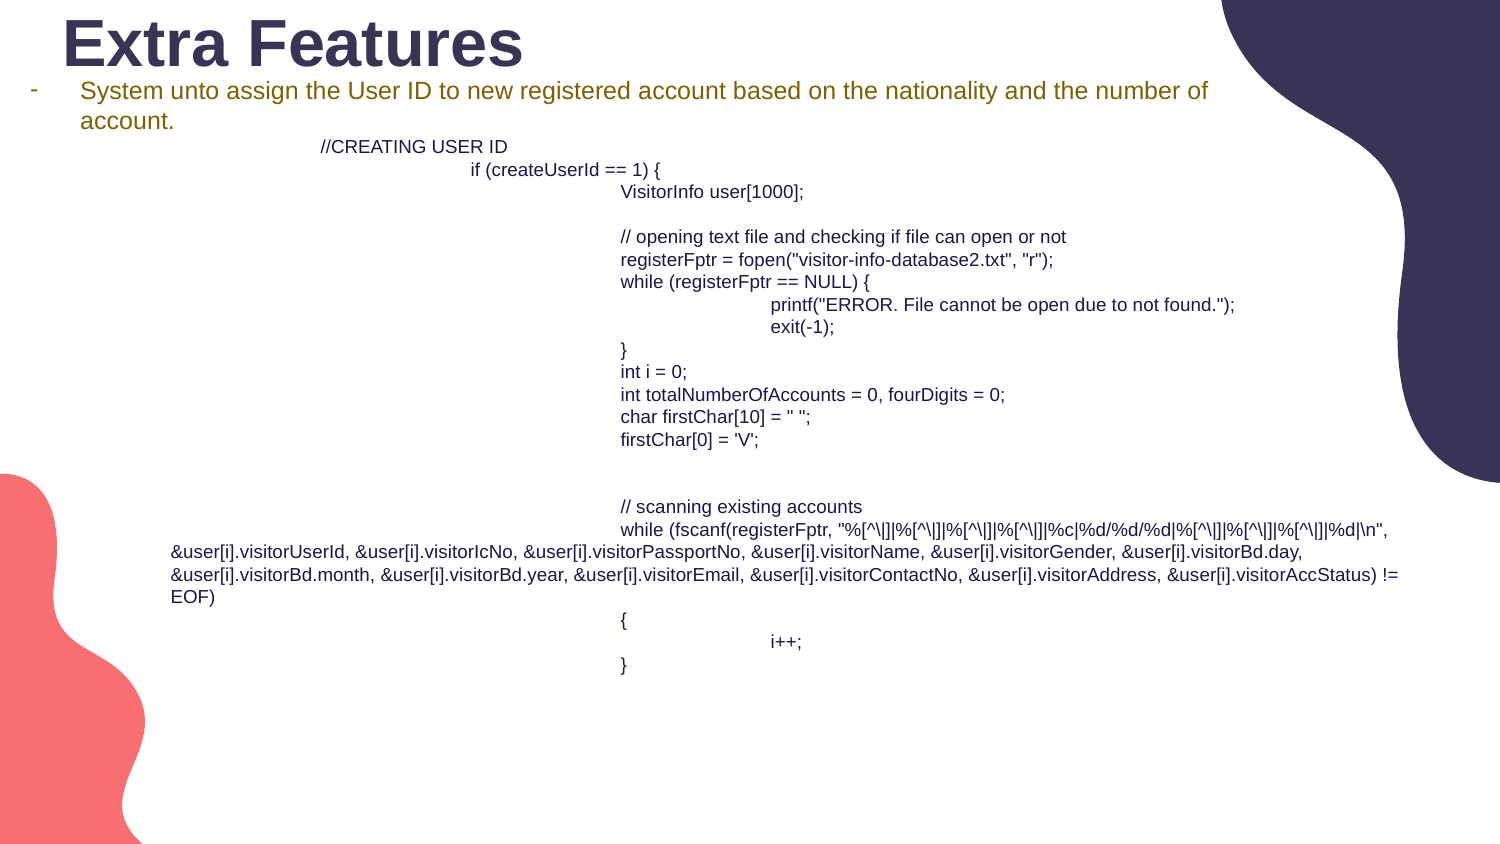

Extra Features
System unto assign the User ID to new registered account based on the nationality and the number of account.
//CREATING USER ID
		if (createUserId == 1) {
			VisitorInfo user[1000];

			// opening text file and checking if file can open or not
			registerFptr = fopen("visitor-info-database2.txt", "r");
			while (registerFptr == NULL) {
				printf("ERROR. File cannot be open due to not found.");
				exit(-1);
			}
			int i = 0;
			int totalNumberOfAccounts = 0, fourDigits = 0;
			char firstChar[10] = " ";
			firstChar[0] = 'V';

			// scanning existing accounts
			while (fscanf(registerFptr, "%[^\|]|%[^\|]|%[^\|]|%[^\|]|%c|%d/%d/%d|%[^\|]|%[^\|]|%[^\|]|%d|\n", &user[i].visitorUserId, &user[i].visitorIcNo, &user[i].visitorPassportNo, &user[i].visitorName, &user[i].visitorGender, &user[i].visitorBd.day, &user[i].visitorBd.month, &user[i].visitorBd.year, &user[i].visitorEmail, &user[i].visitorContactNo, &user[i].visitorAddress, &user[i].visitorAccStatus) != EOF)
			{
				i++;
			}